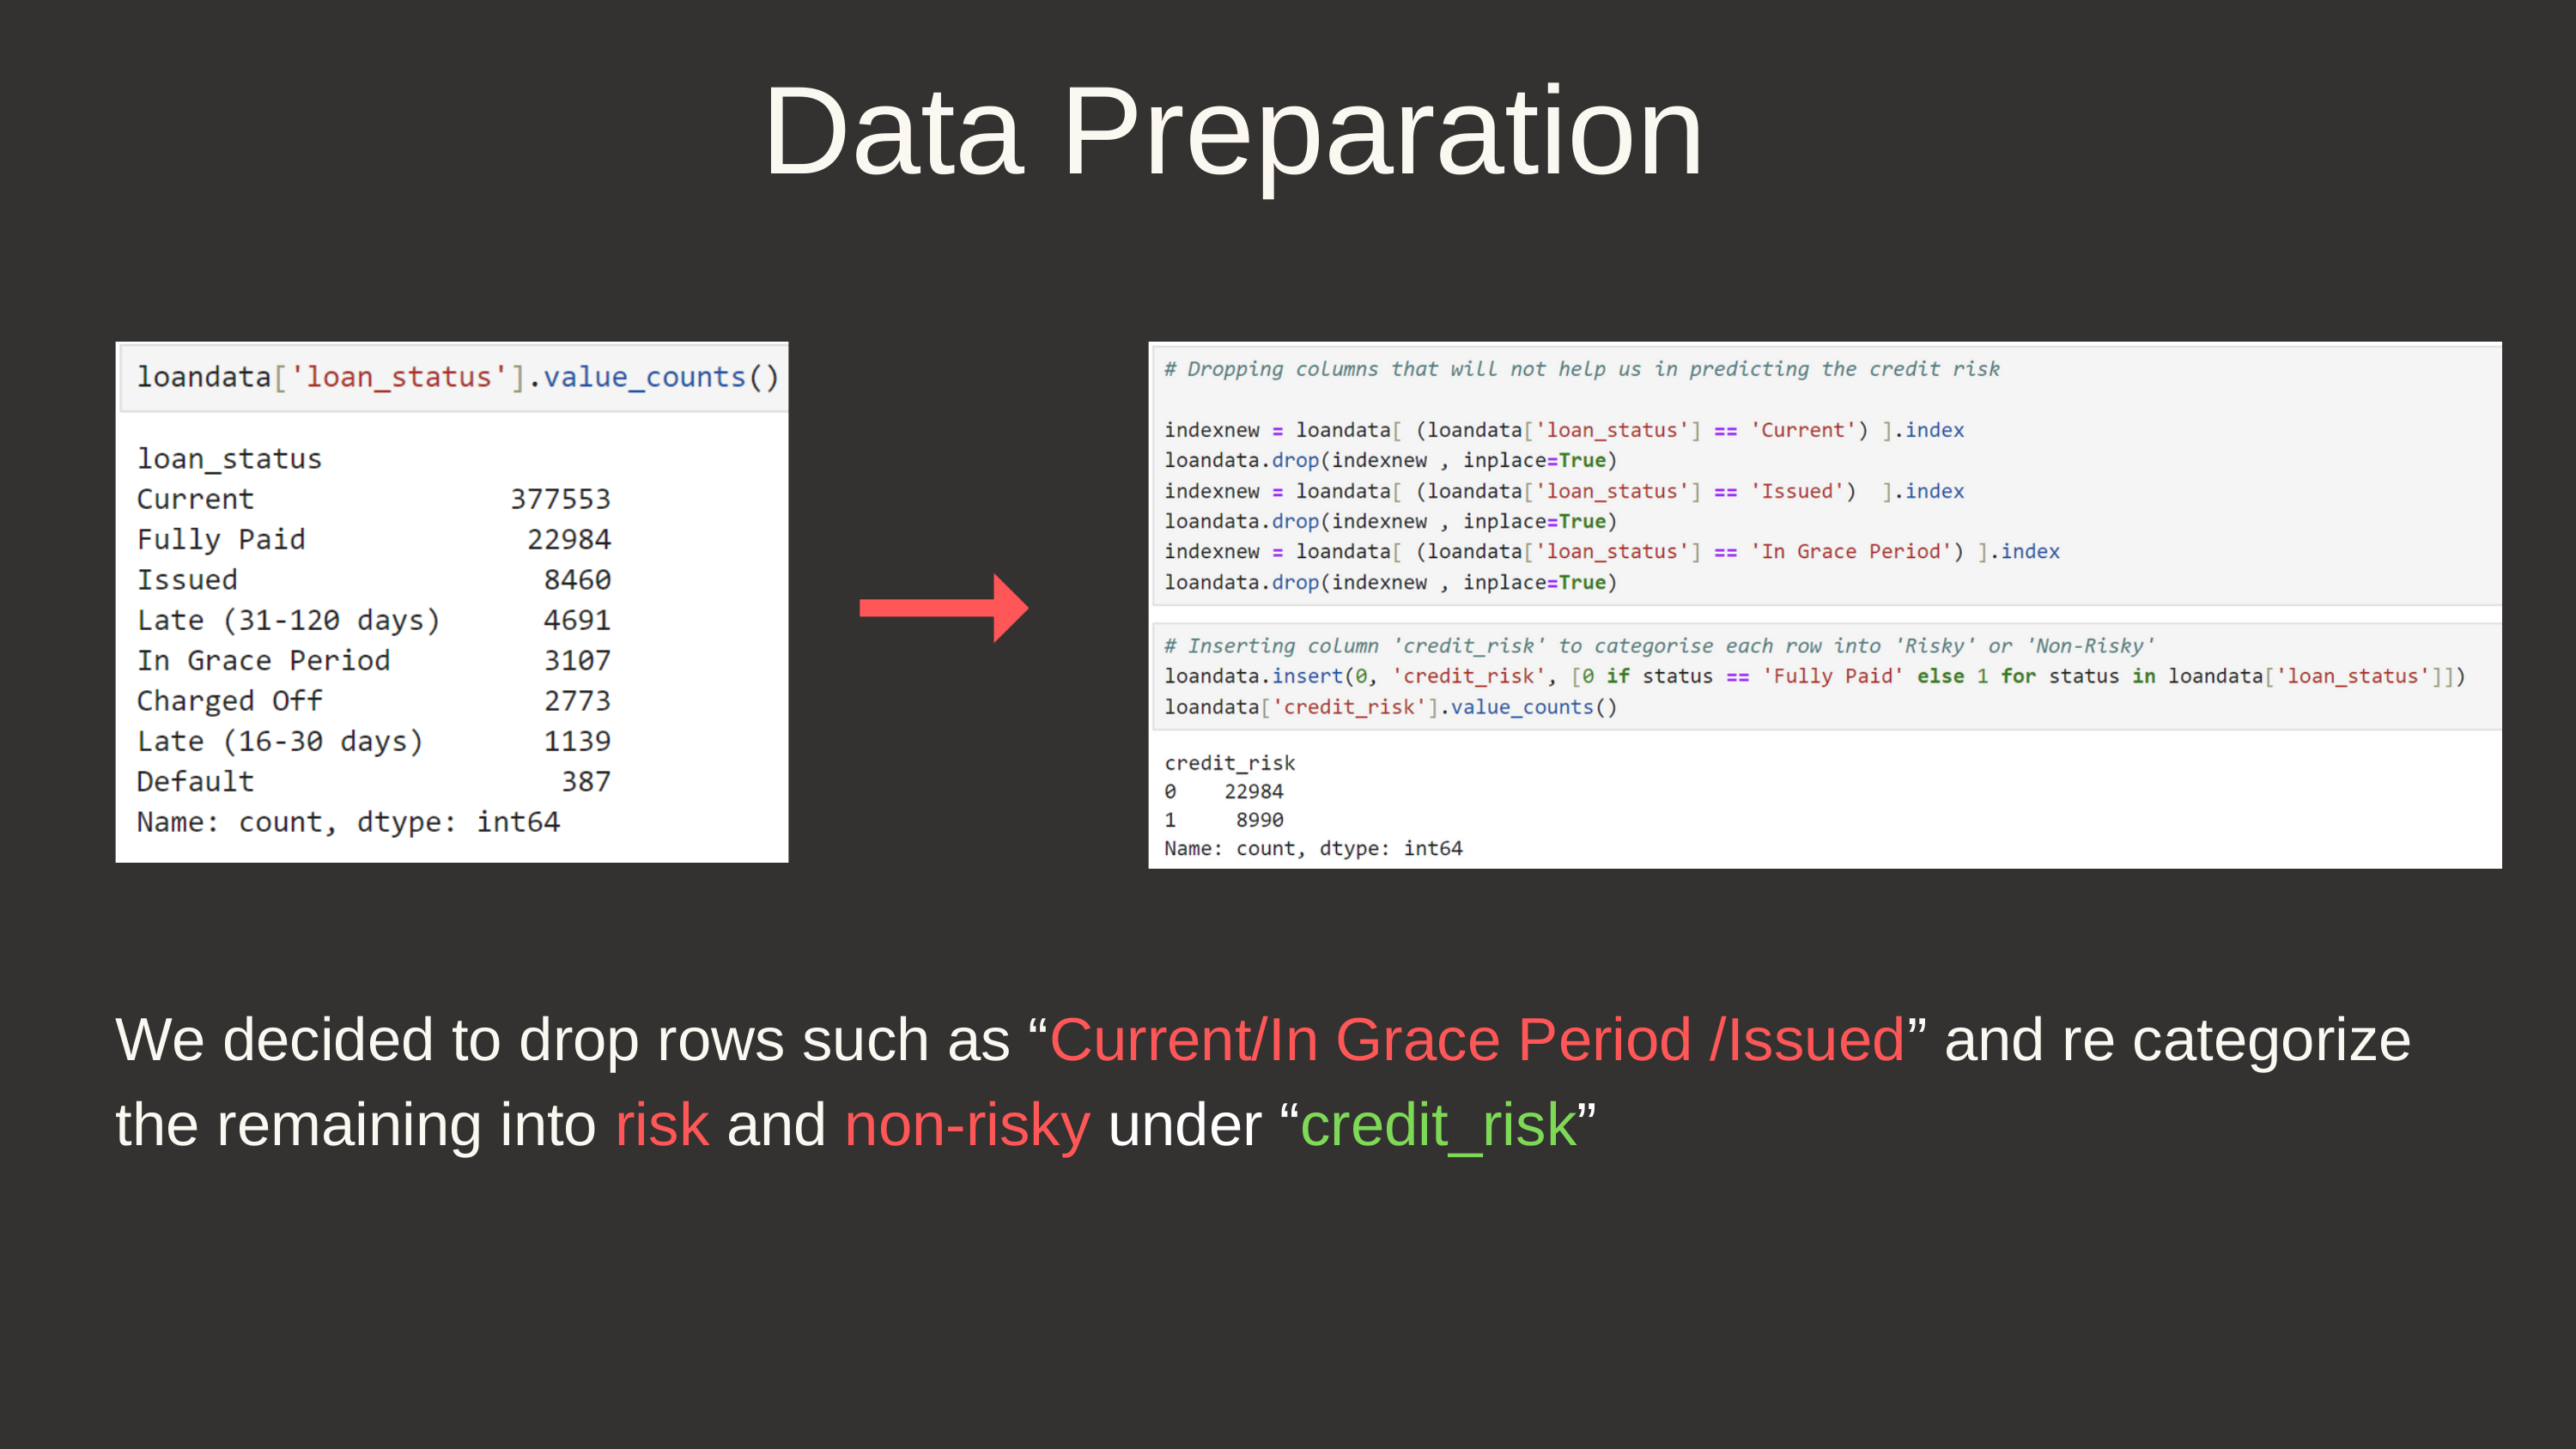

Data Preparation

We decided to drop rows such as “Current/In Grace Period /Issued” and re categorize the remaining into risk and non-risky under “credit_risk”